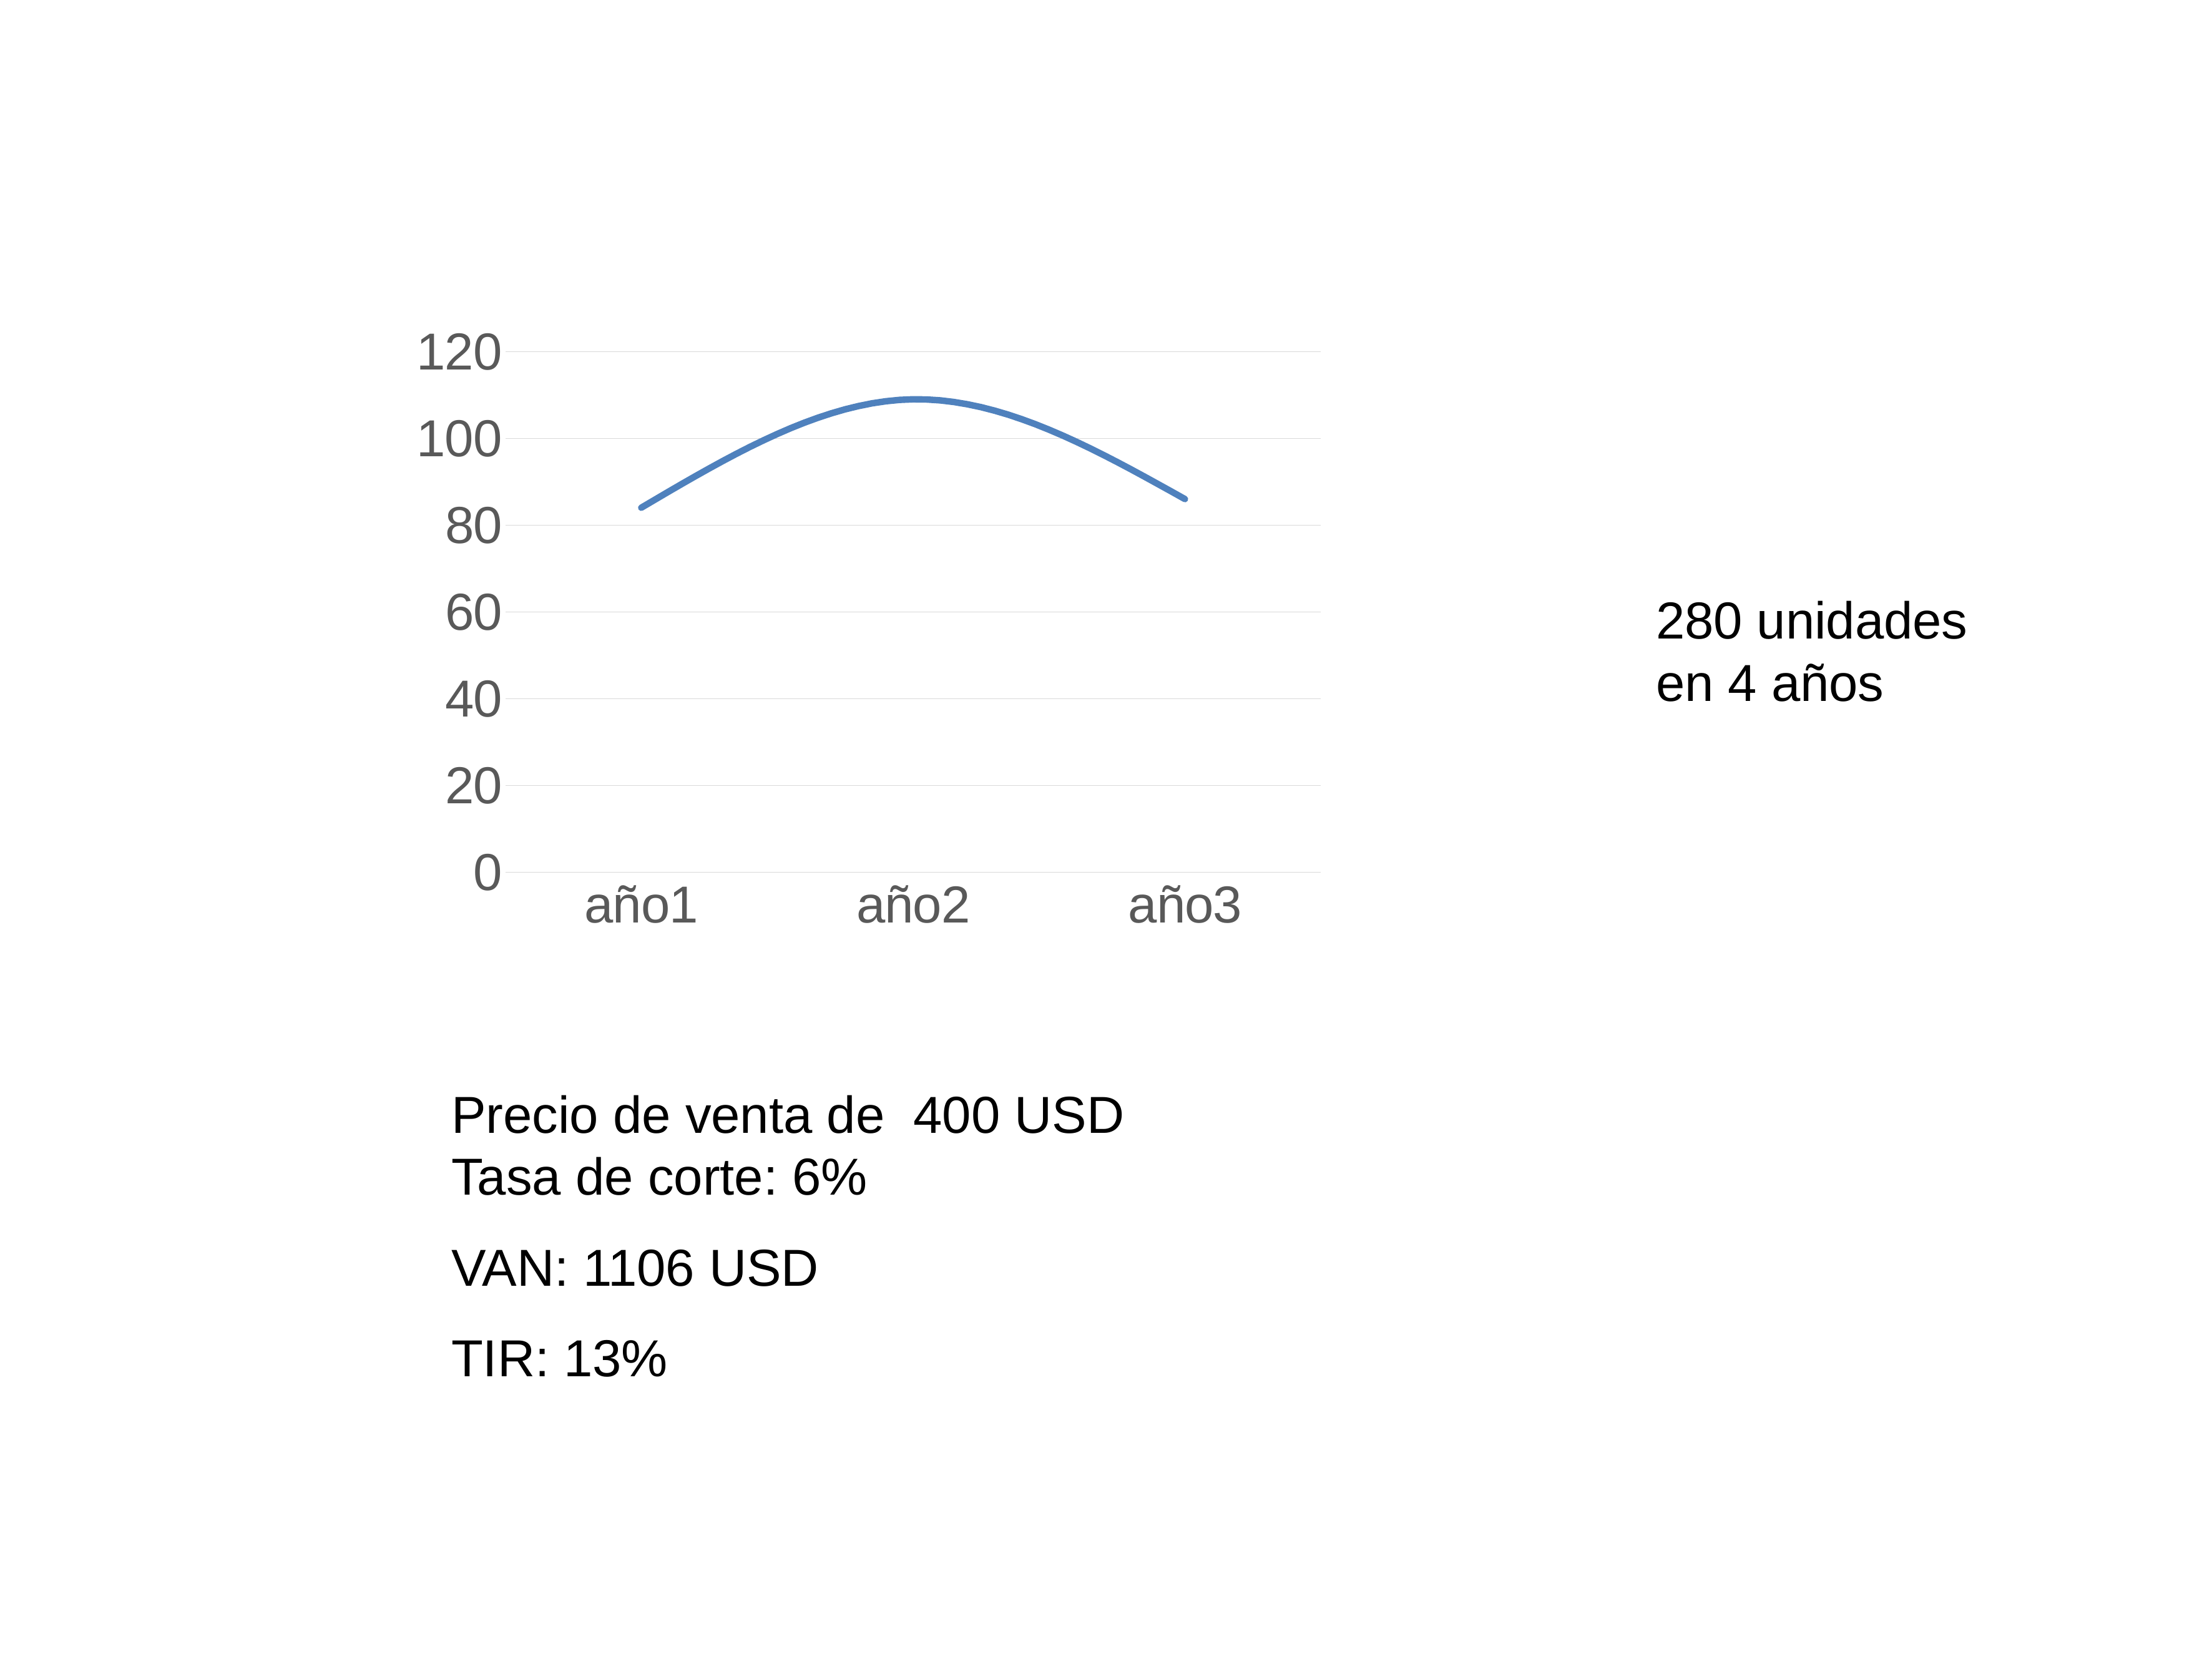

### Chart

| Category |  |
|---|---|
| año1 | 84.0 |
| año2 | 109.0 |
| año3 | 86.0 |
280 unidades
en 4 años
Precio de venta de  400 USD
Tasa de corte: 6%

VAN: 1106 USD

TIR: 13%